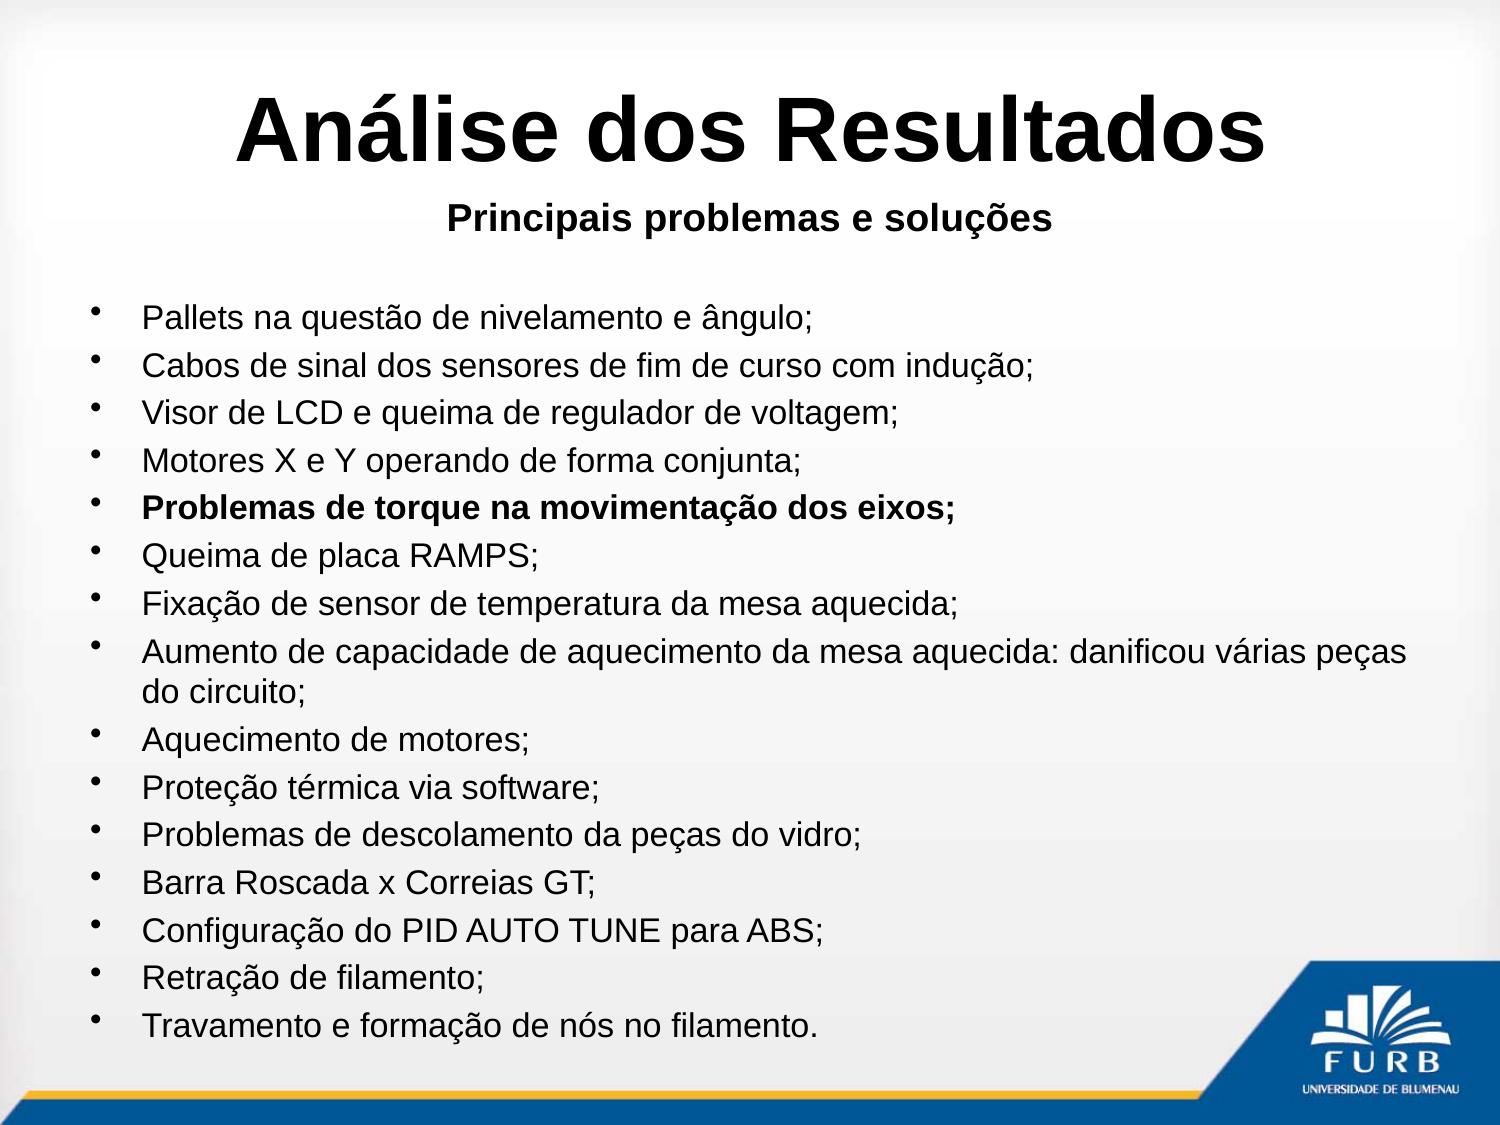

# Análise dos Resultados
Principais problemas e soluções

Pallets na questão de nivelamento e ângulo;
Cabos de sinal dos sensores de fim de curso com indução;
Visor de LCD e queima de regulador de voltagem;
Motores X e Y operando de forma conjunta;
Problemas de torque na movimentação dos eixos;
Queima de placa RAMPS;
Fixação de sensor de temperatura da mesa aquecida;
Aumento de capacidade de aquecimento da mesa aquecida: danificou várias peças do circuito;
Aquecimento de motores;
Proteção térmica via software;
Problemas de descolamento da peças do vidro;
Barra Roscada x Correias GT;
Configuração do PID AUTO TUNE para ABS;
Retração de filamento;
Travamento e formação de nós no filamento.